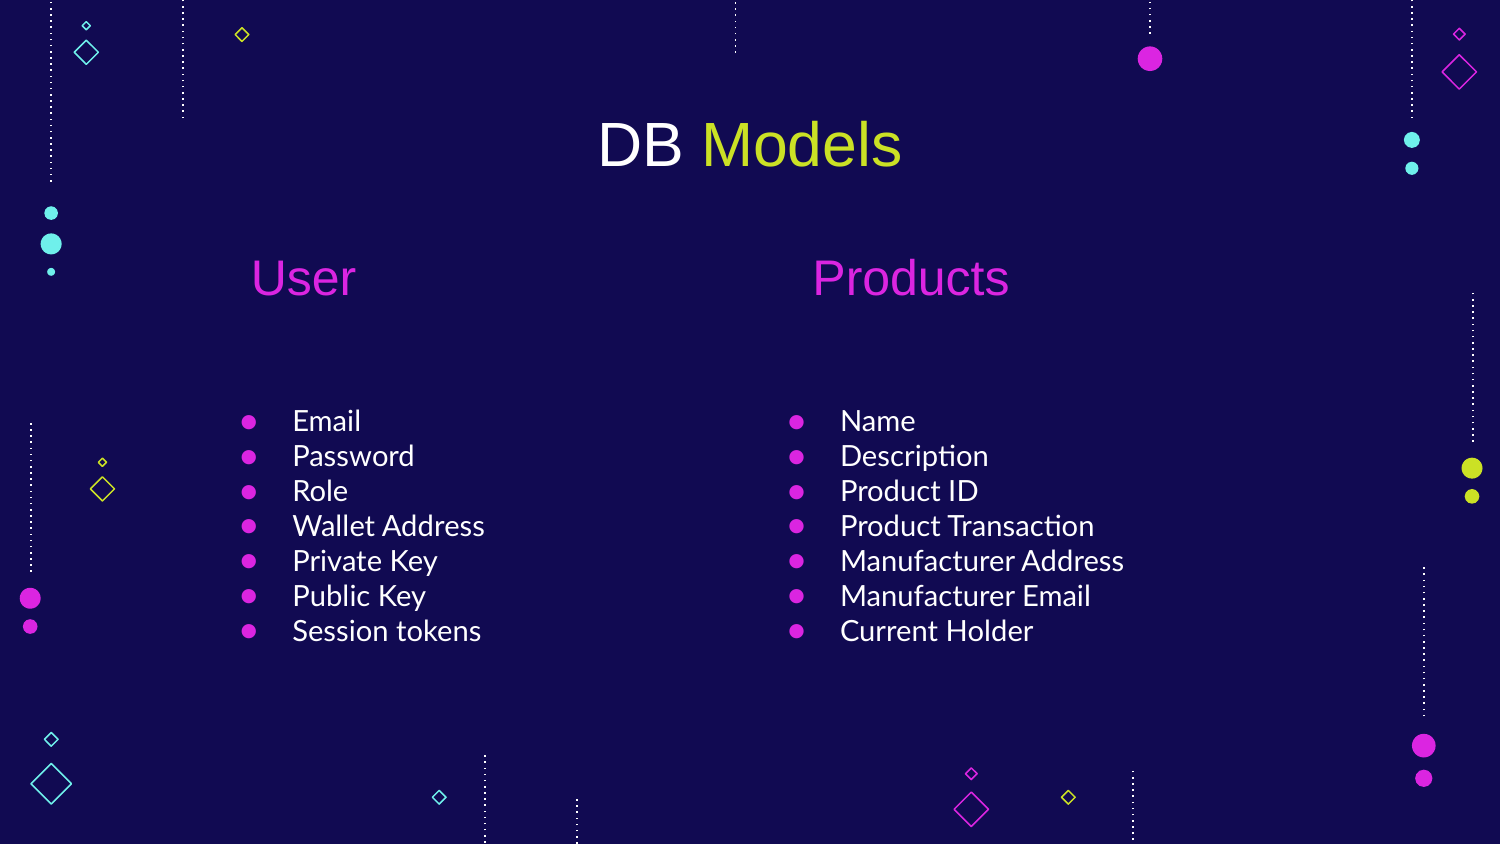

# DB Models
User
Products
Name
Description
Product ID
Product Transaction
Manufacturer Address
Manufacturer Email
Current Holder

Email
Password
Role
Wallet Address
Private Key
Public Key
Session tokens